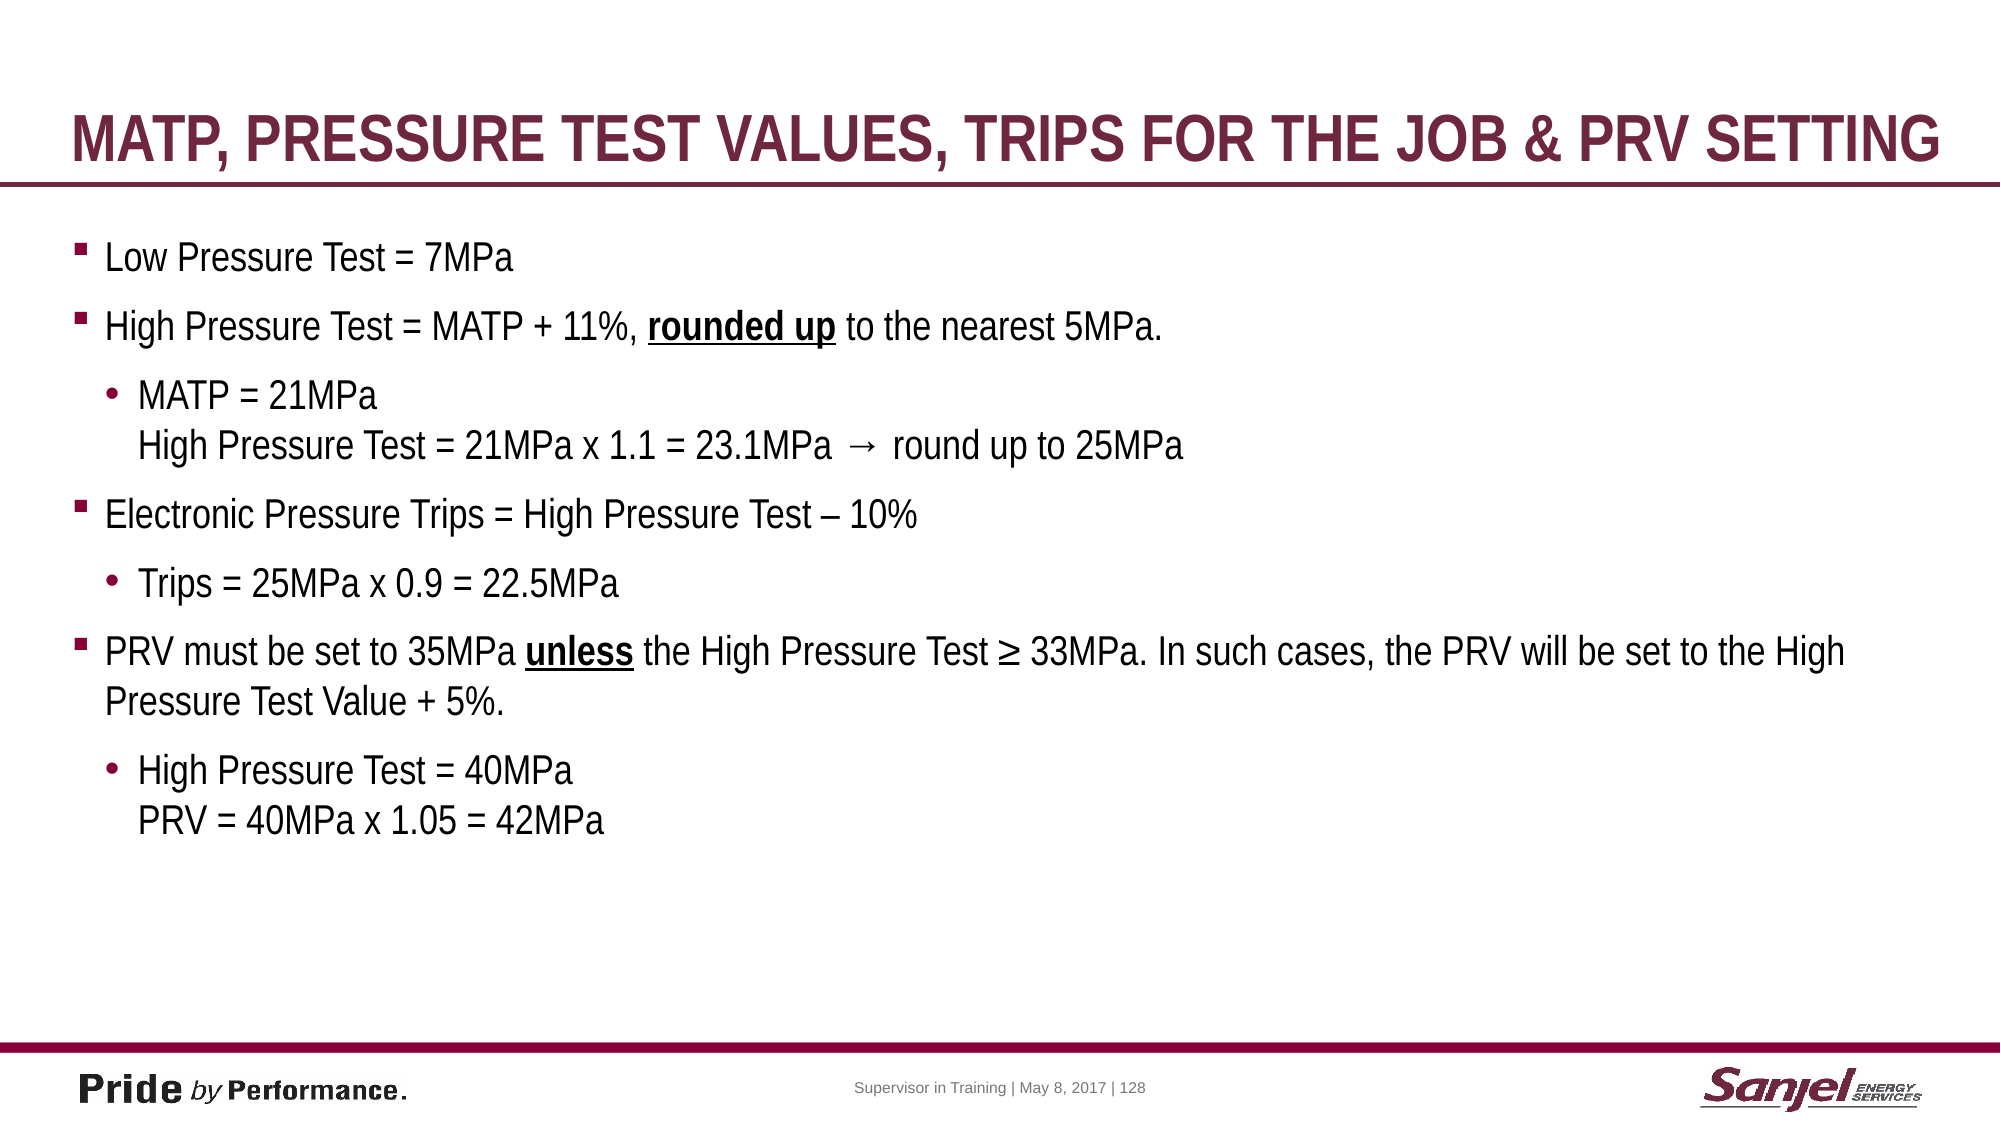

# MATP, Pressure Test Values, Trips For The Job & PRV Setting
Low Pressure Test = 7MPa
High Pressure Test = MATP + 11%, rounded up to the nearest 5MPa.
MATP = 21MPa
High Pressure Test = 21MPa x 1.1 = 23.1MPa → round up to 25MPa
Electronic Pressure Trips = High Pressure Test – 10%
Trips = 25MPa x 0.9 = 22.5MPa
PRV must be set to 35MPa unless the High Pressure Test ≥ 33MPa. In such cases, the PRV will be set to the High Pressure Test Value + 5%.
High Pressure Test = 40MPa
PRV = 40MPa x 1.05 = 42MPa